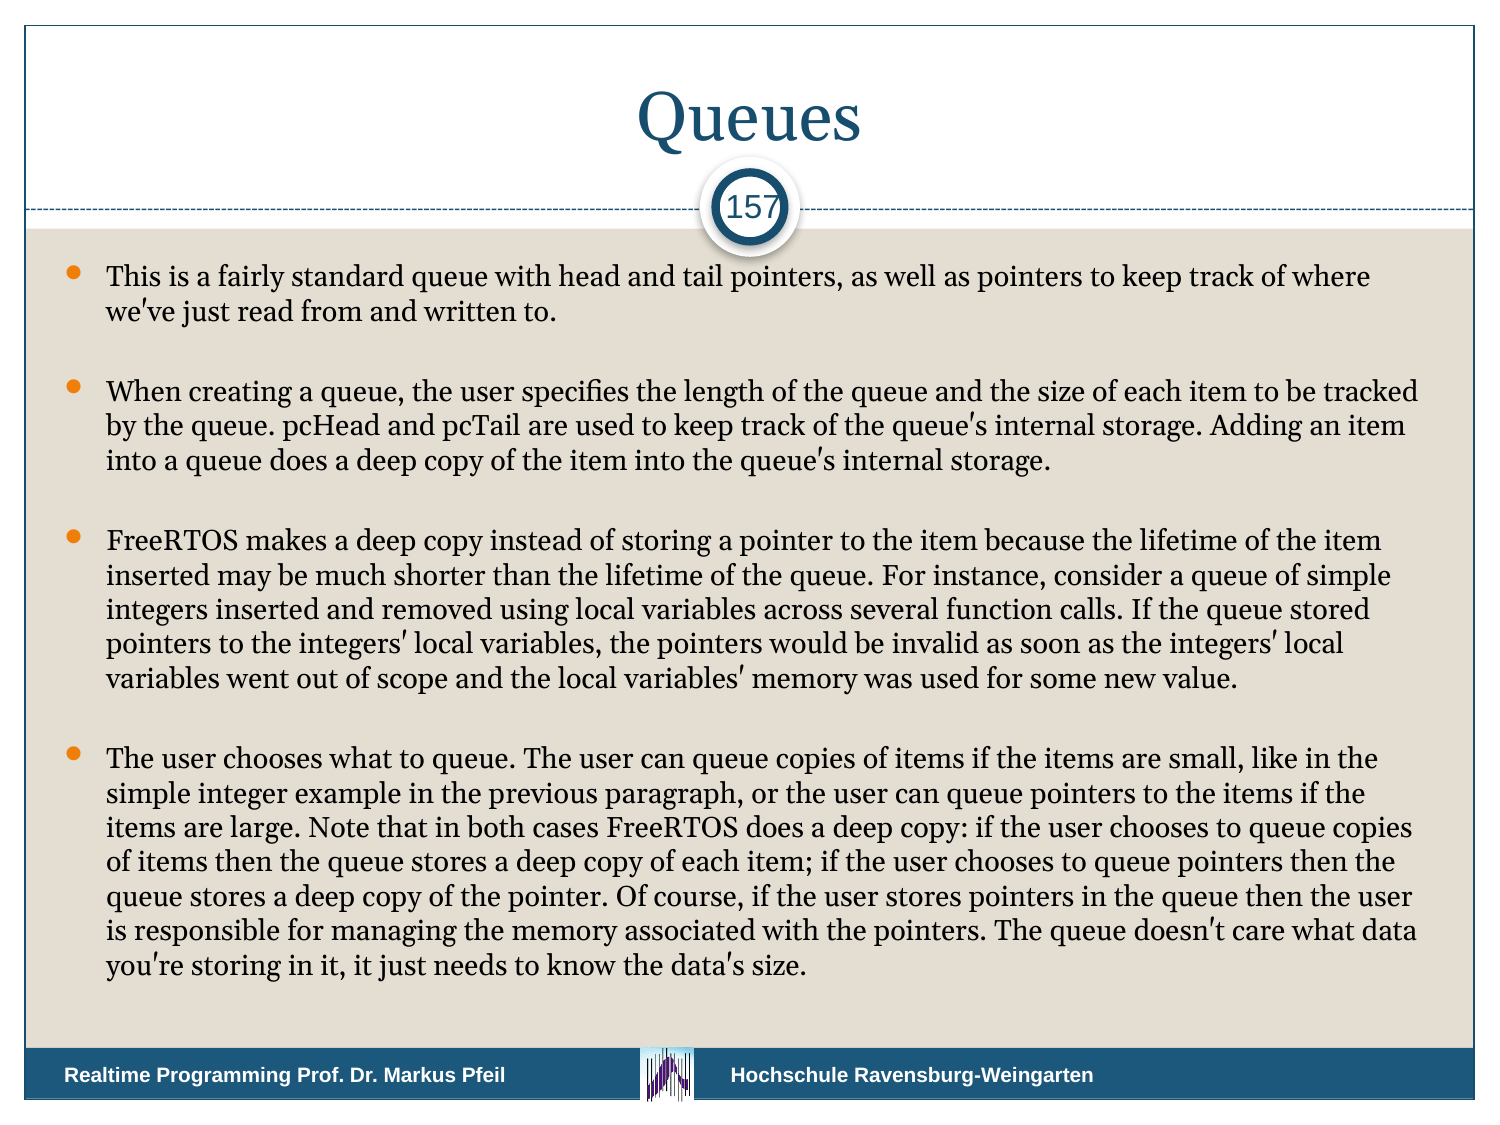

# Queues
157
This is a fairly standard queue with head and tail pointers, as well as pointers to keep track of where we've just read from and written to.

When creating a queue, the user specifies the length of the queue and the size of each item to be tracked by the queue. pcHead and pcTail are used to keep track of the queue's internal storage. Adding an item into a queue does a deep copy of the item into the queue's internal storage.

FreeRTOS makes a deep copy instead of storing a pointer to the item because the lifetime of the item inserted may be much shorter than the lifetime of the queue. For instance, consider a queue of simple integers inserted and removed using local variables across several function calls. If the queue stored pointers to the integers' local variables, the pointers would be invalid as soon as the integers' local variables went out of scope and the local variables' memory was used for some new value.

The user chooses what to queue. The user can queue copies of items if the items are small, like in the simple integer example in the previous paragraph, or the user can queue pointers to the items if the items are large. Note that in both cases FreeRTOS does a deep copy: if the user chooses to queue copies of items then the queue stores a deep copy of each item; if the user chooses to queue pointers then the queue stores a deep copy of the pointer. Of course, if the user stores pointers in the queue then the user is responsible for managing the memory associated with the pointers. The queue doesn't care what data you're storing in it, it just needs to know the data's size.
Realtime Programming Prof. Dr. Markus Pfeil